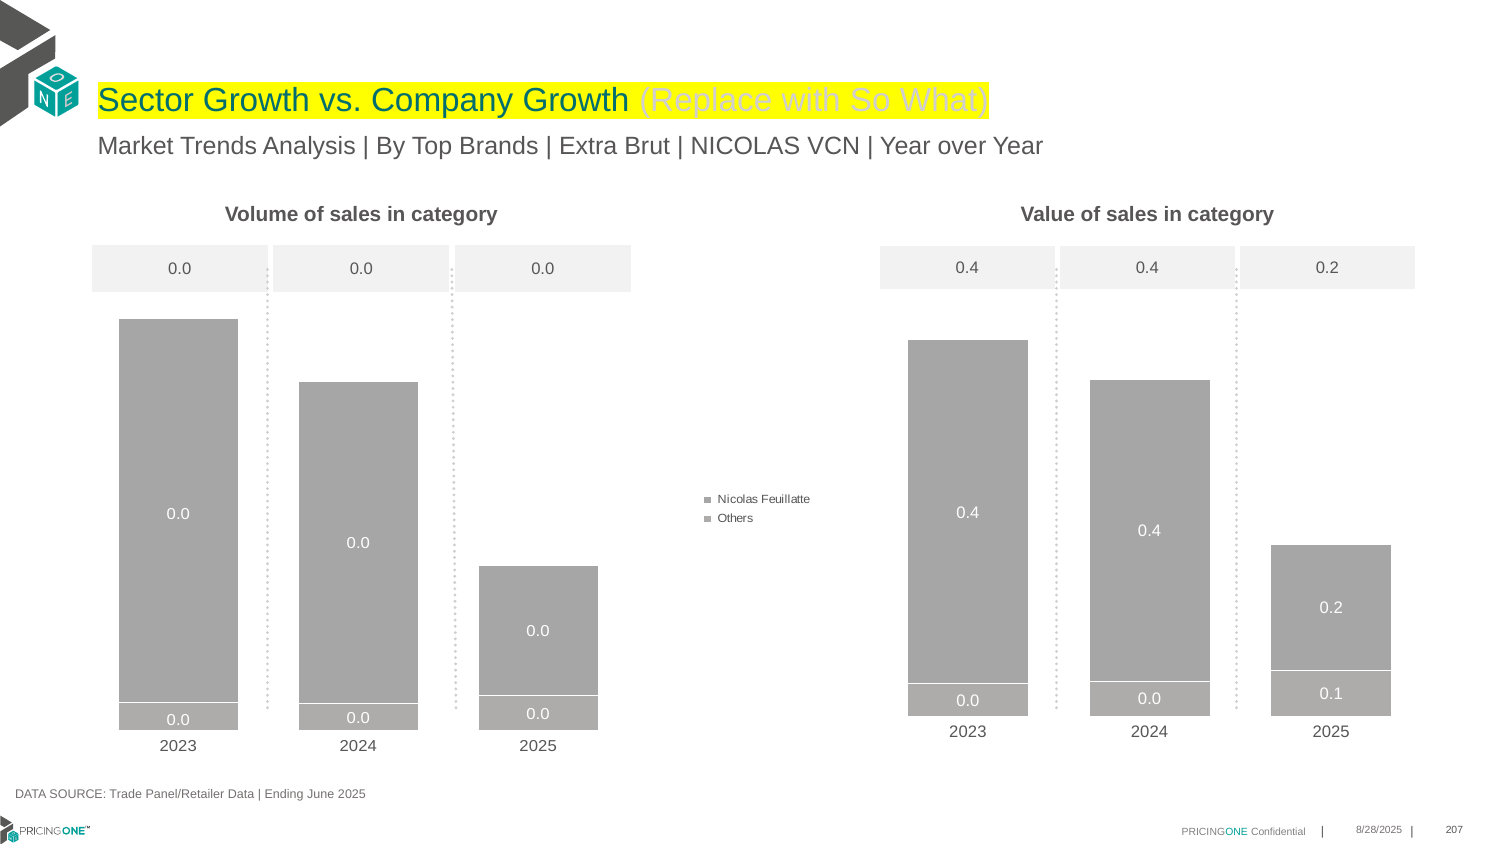

# Sector Growth vs. Company Growth (Replace with So What)
Market Trends Analysis | By Top Brands | Extra Brut | NICOLAS VCN | Year over Year
| Value of sales in category |  |  |
| --- | --- | --- |
| 0.4 | 0.4 | 0.2 |
| Volume of sales in category |  |  |
| --- | --- | --- |
| 0.0 | 0.0 | 0.0 |

### Chart

| Category | Others | Nicolas Feuillatte |
|---|---|---|
| 2023 | 0.038794 | 0.410345 |
| 2024 | 0.041879 | 0.359964 |
| 2025 | 0.054977 | 0.15032 |

### Chart

| Category | Others | Nicolas Feuillatte |
|---|---|---|
| 2023 | 0.000779 | 0.010619 |
| 2024 | 0.000746 | 0.008918 |
| 2025 | 0.000972 | 0.003587 |
DATA SOURCE: Trade Panel/Retailer Data | Ending June 2025

8/28/2025
207